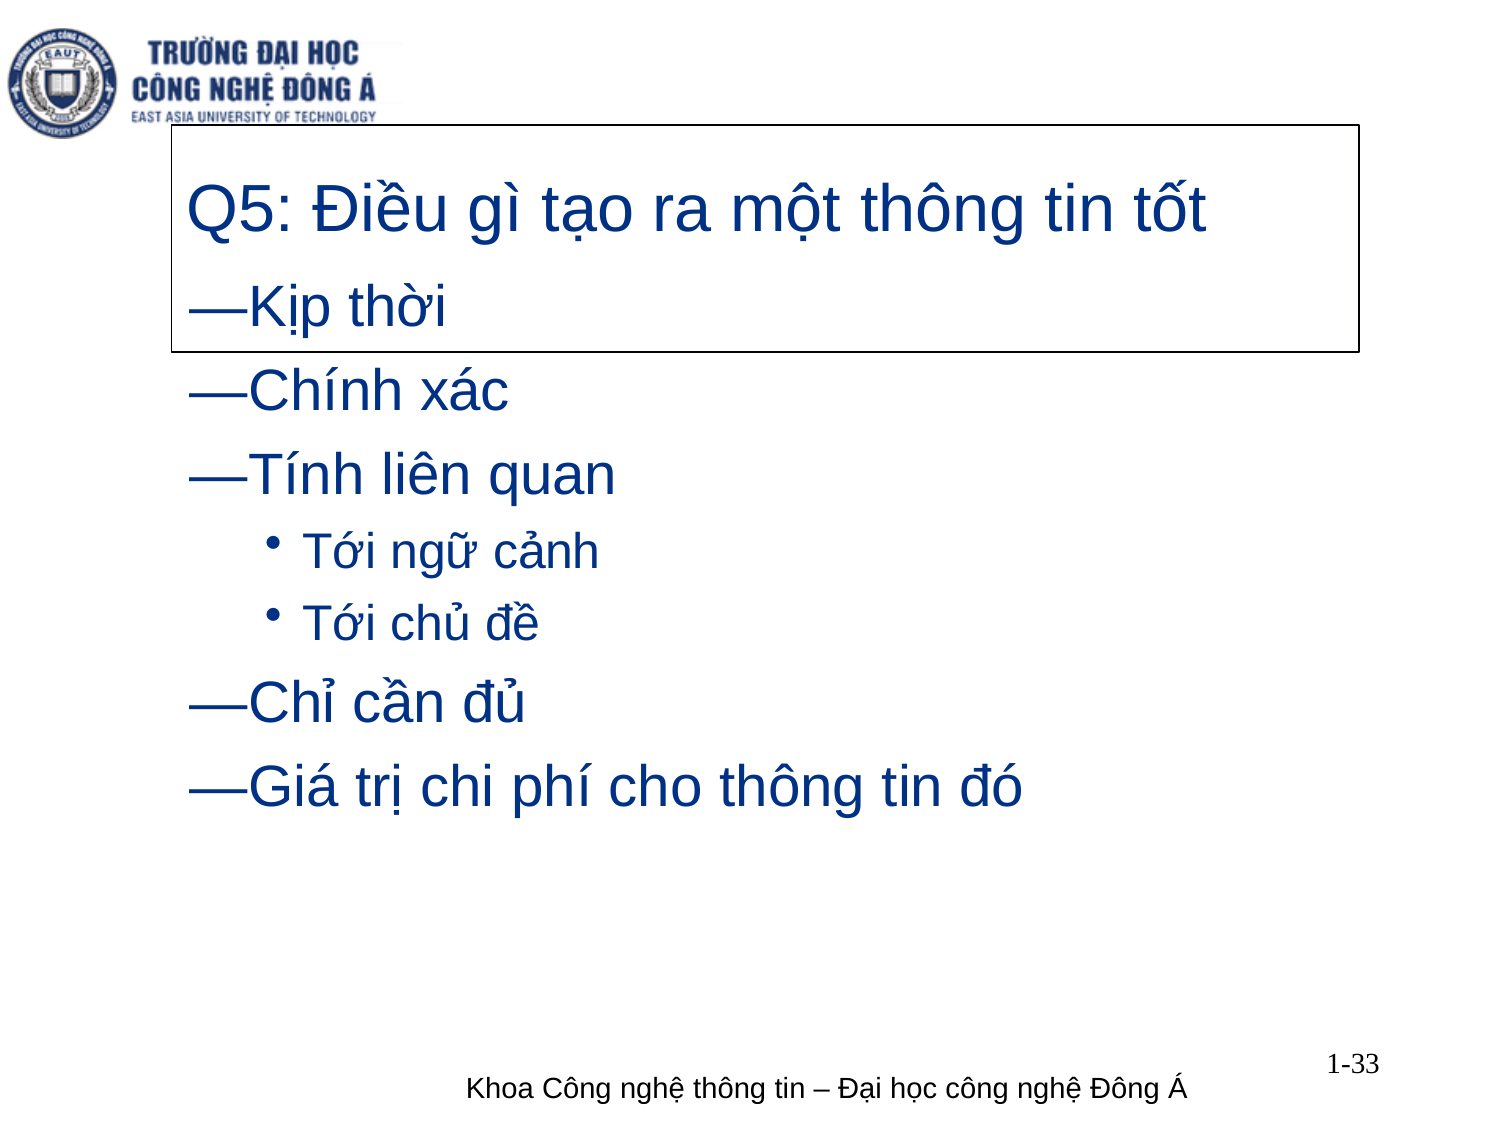

# Q5: Điều gì tạo ra một thông tin tốt
―Kịp thời
―Chính xác
―Tính liên quan
Tới ngữ cảnh
Tới chủ đề
―Chỉ cần đủ
―Giá trị chi phí cho thông tin đó
1-33